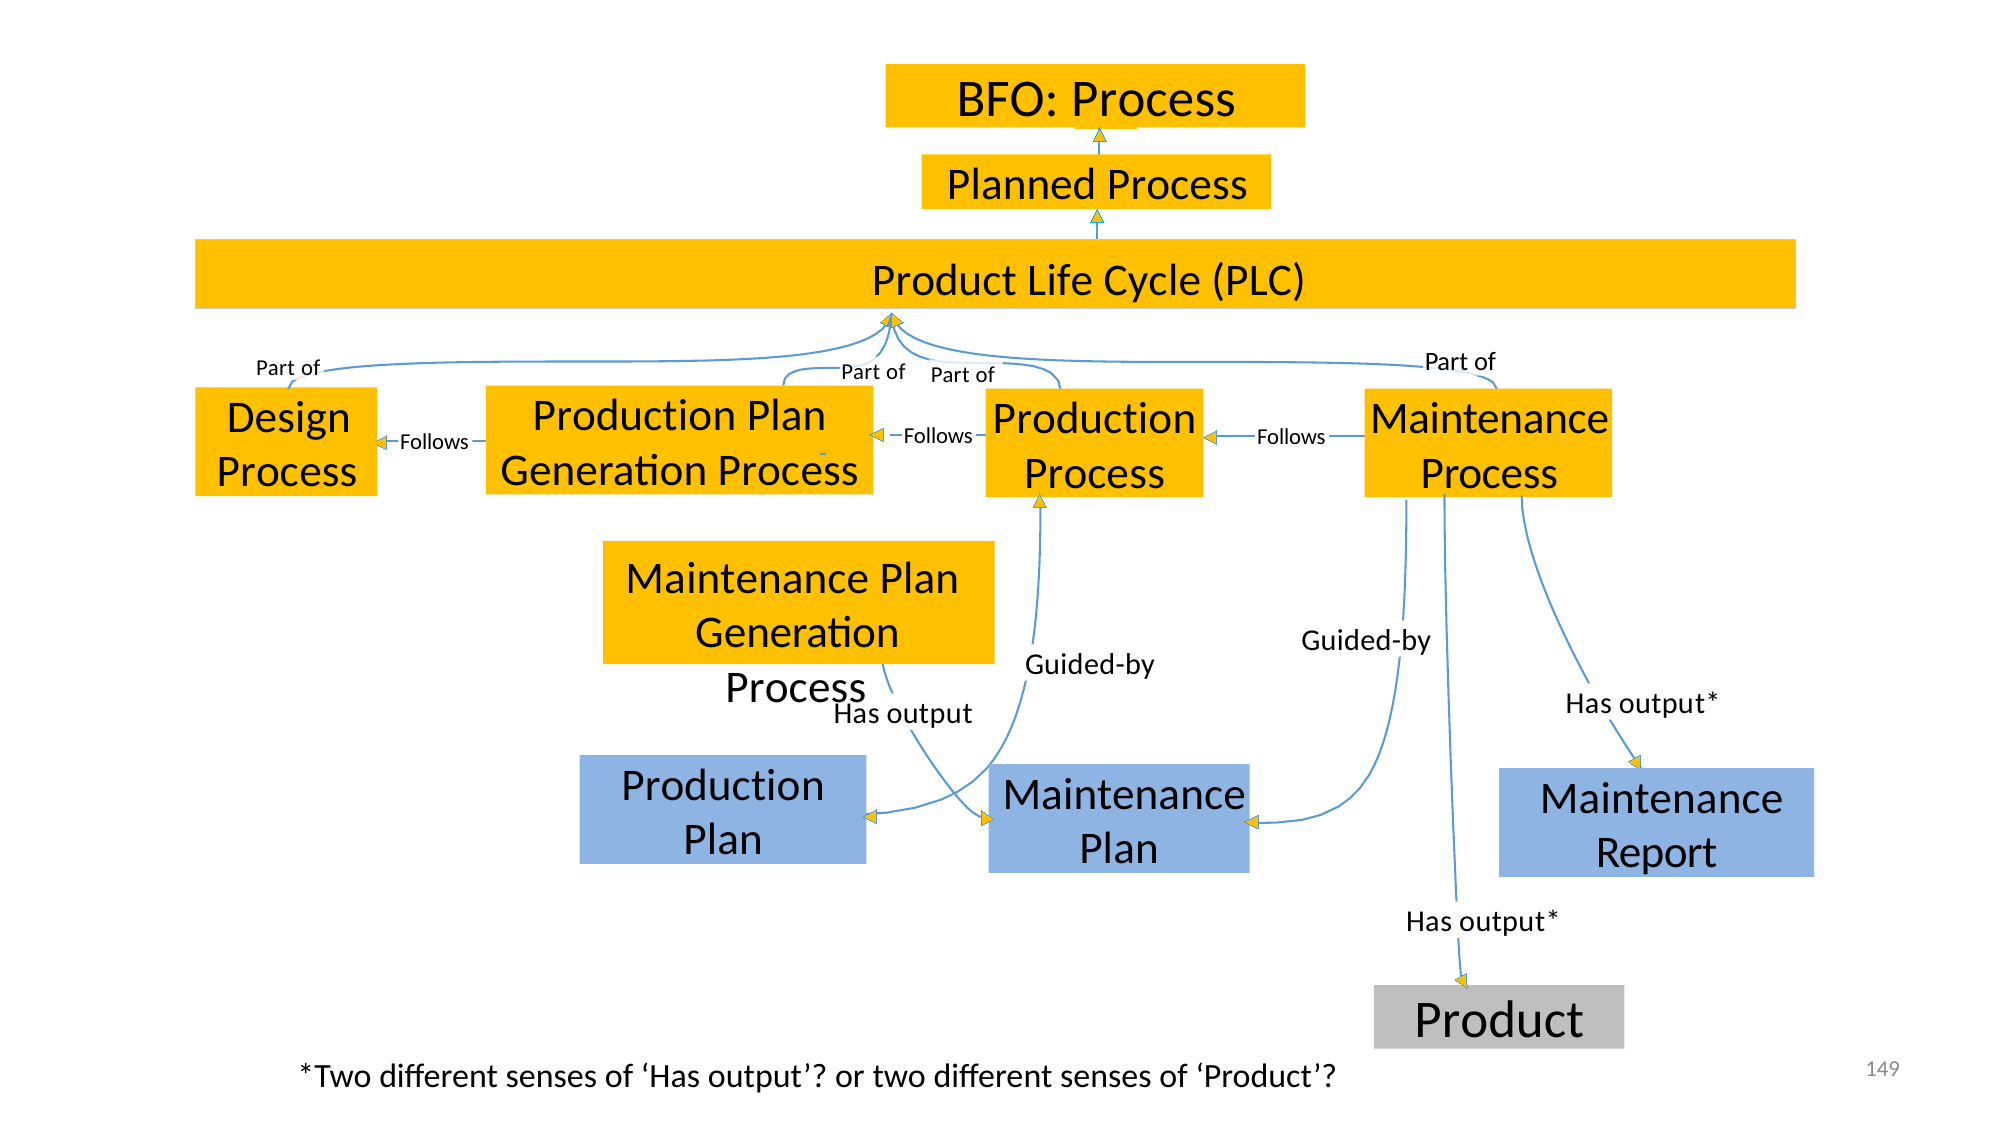

BFO: Process

Process

Planned Process

Product Life Cycle (PLC)

Part of
Part of
Part of
Part of
Production Plan
Generation Process
Design
Process
Production
Process
Maintenance Process
Follows
Follows

Follows

Maintenance Plan
Generation Process
Guided-by
Guided-by

Has output*
Has output
Production Plan

 Maintenance Plan
 Maintenance Report

Has output*

Product
149
*Two different senses of ‘Has output’? or two different senses of ‘Product’?